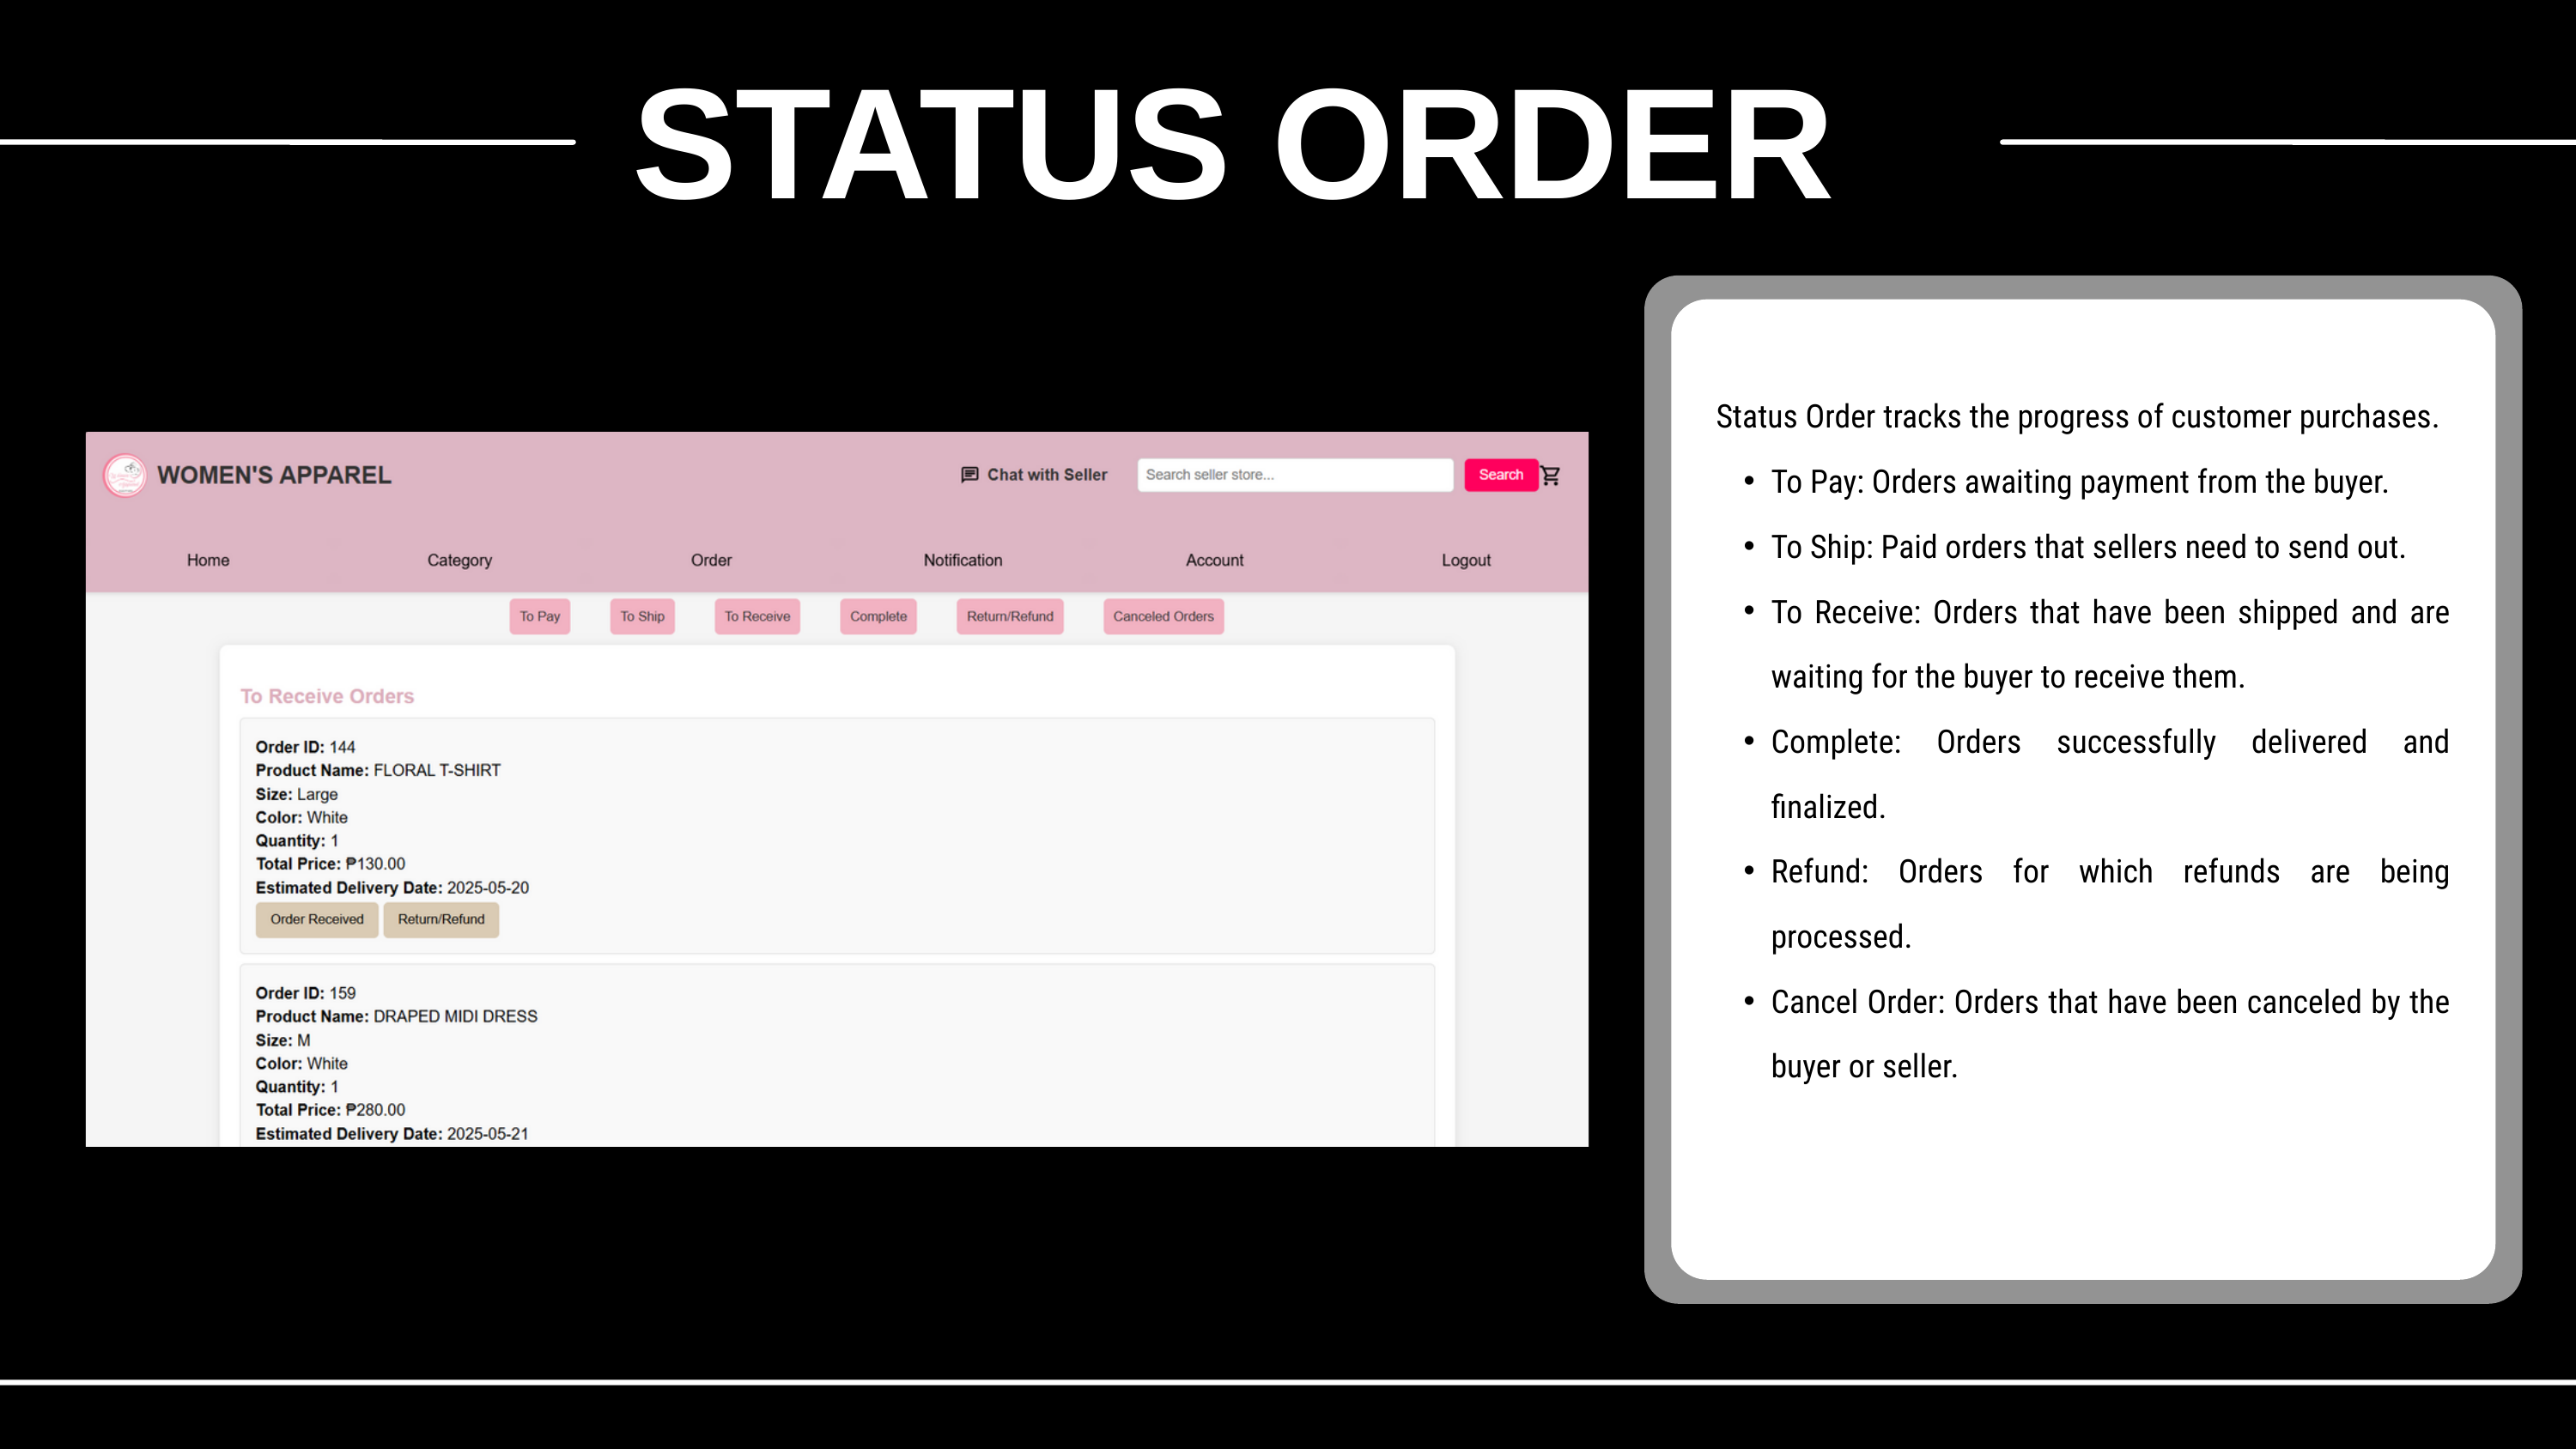

STATUS ORDER

Status Order tracks the progress of customer purchases.
To Pay: Orders awaiting payment from the buyer.
To Ship: Paid orders that sellers need to send out.
To Receive: Orders that have been shipped and are waiting for the buyer to receive them.
Complete: Orders successfully delivered and finalized.
Refund: Orders for which refunds are being processed.
Cancel Order: Orders that have been canceled by the buyer or seller.